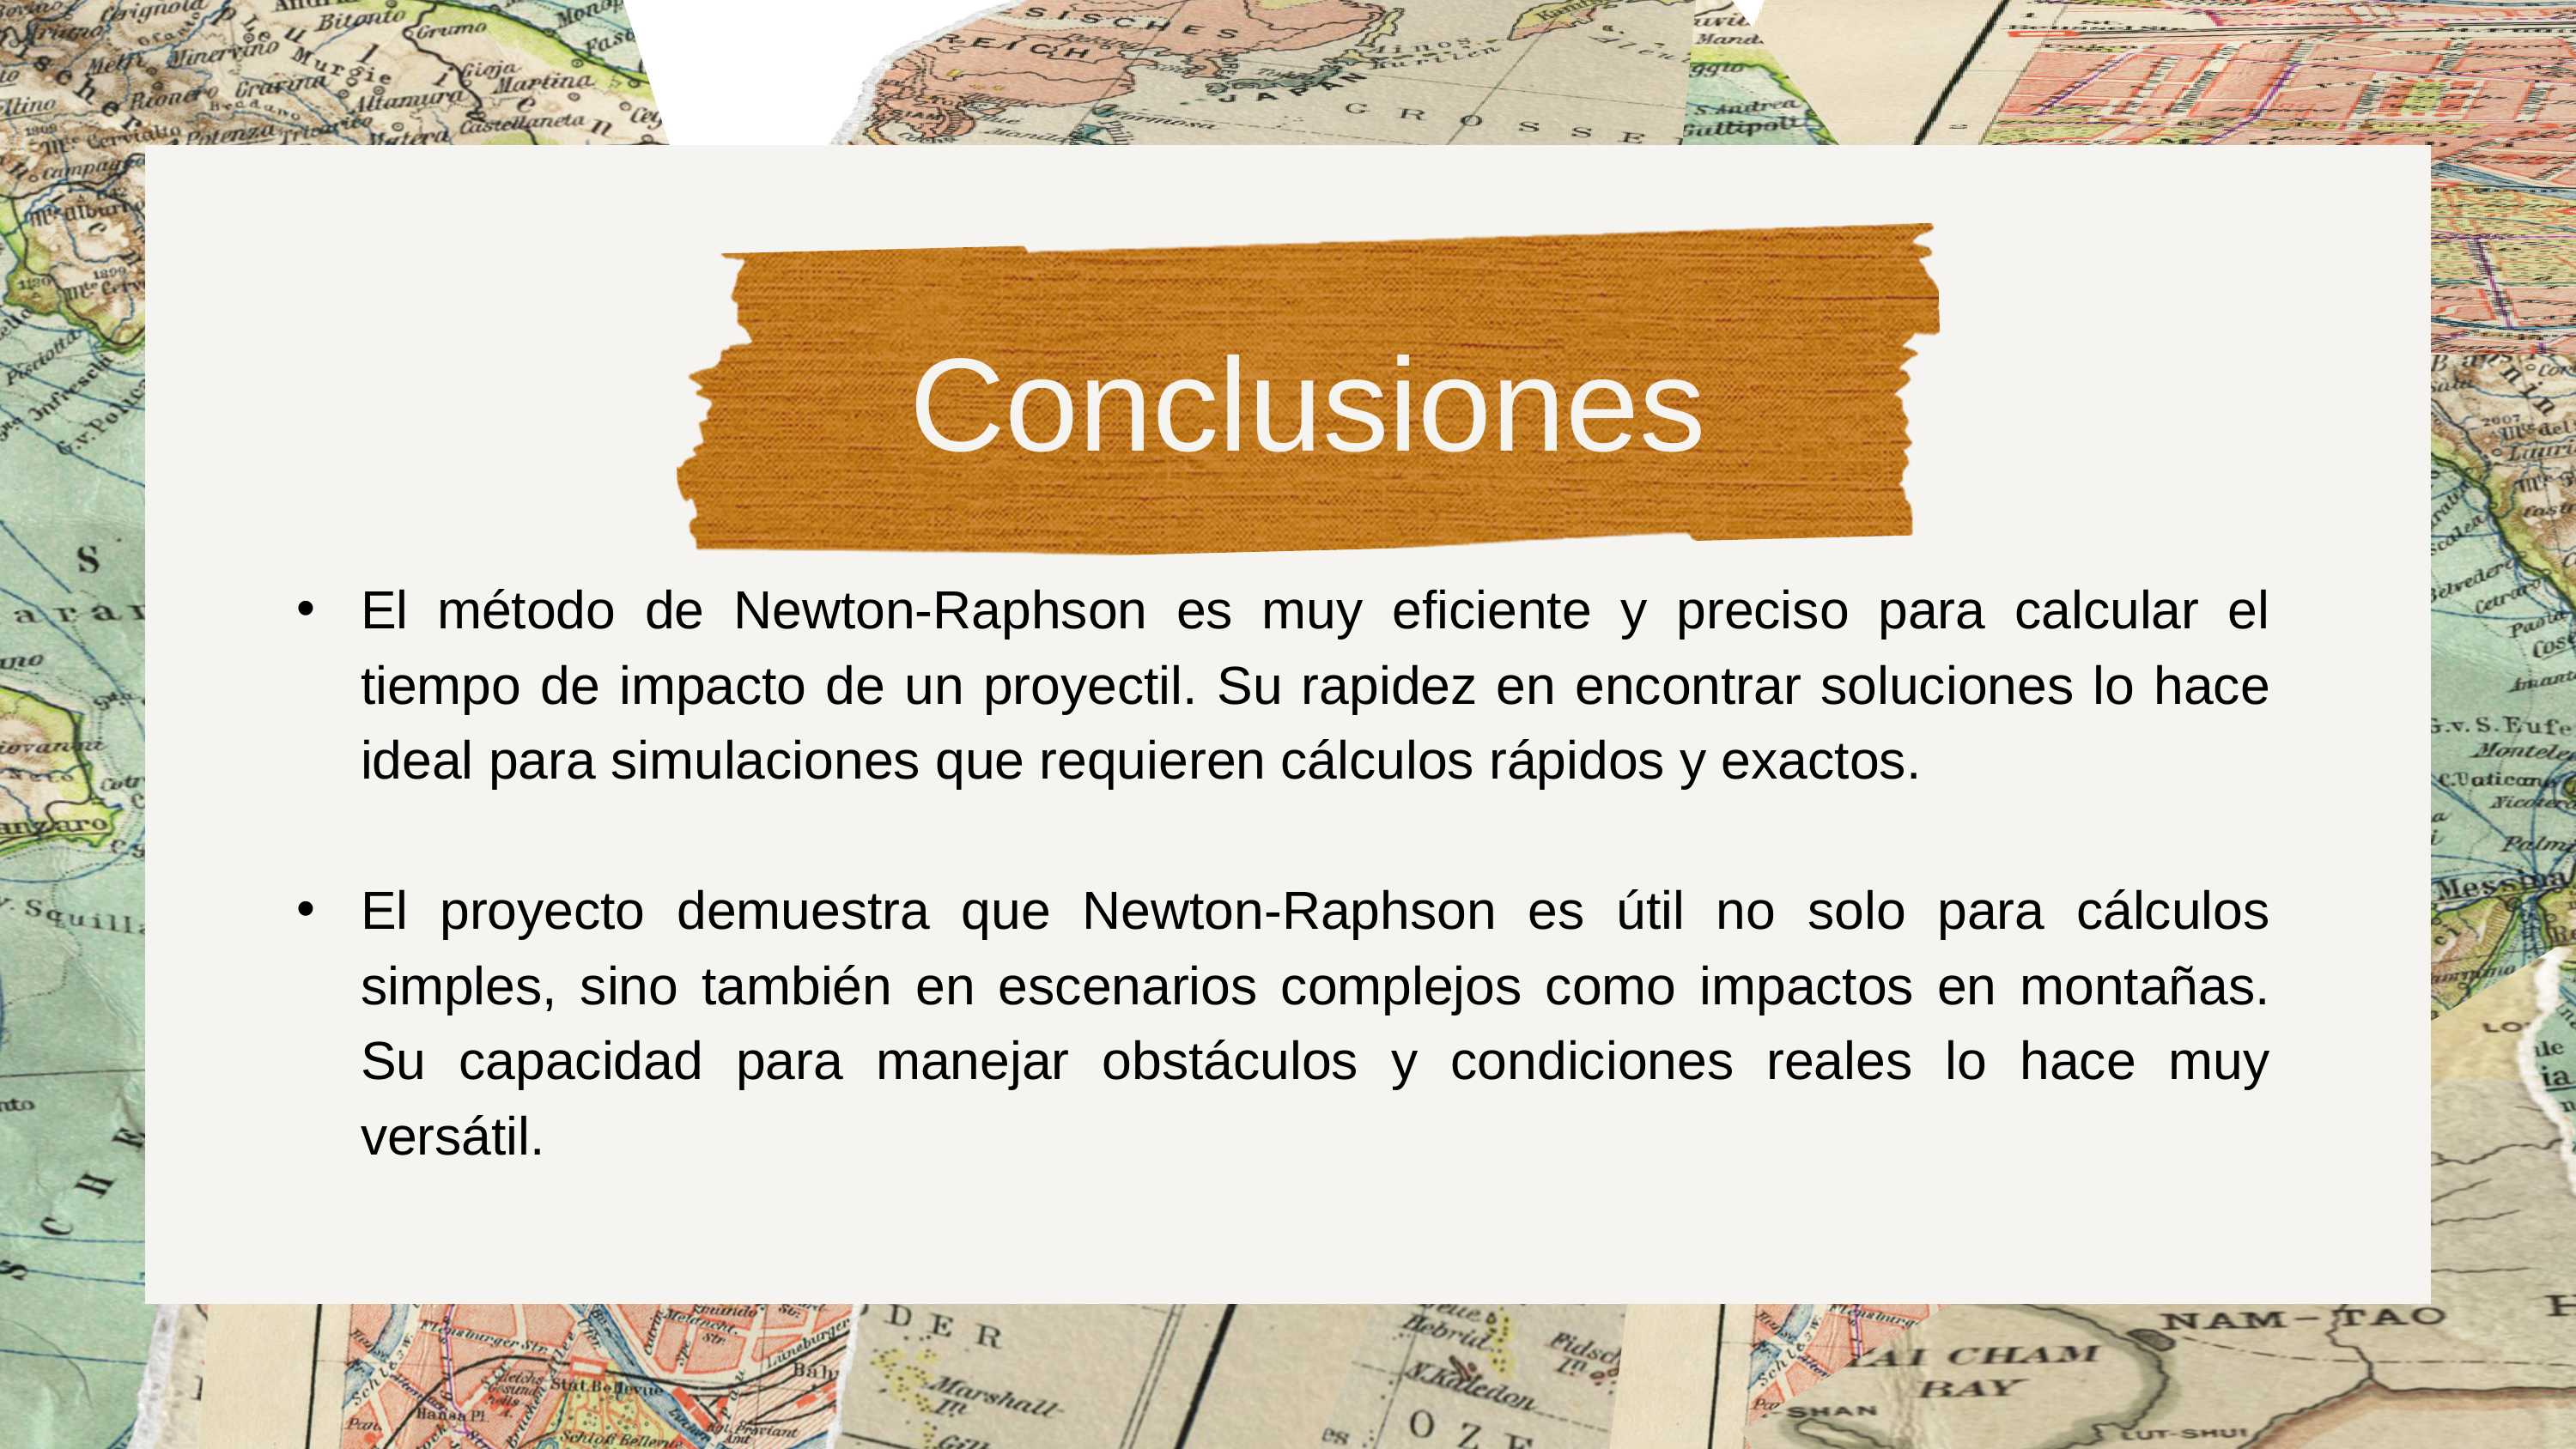

Conclusiones
El método de Newton-Raphson es muy eficiente y preciso para calcular el tiempo de impacto de un proyectil. Su rapidez en encontrar soluciones lo hace ideal para simulaciones que requieren cálculos rápidos y exactos.

El proyecto demuestra que Newton-Raphson es útil no solo para cálculos simples, sino también en escenarios complejos como impactos en montañas. Su capacidad para manejar obstáculos y condiciones reales lo hace muy versátil.